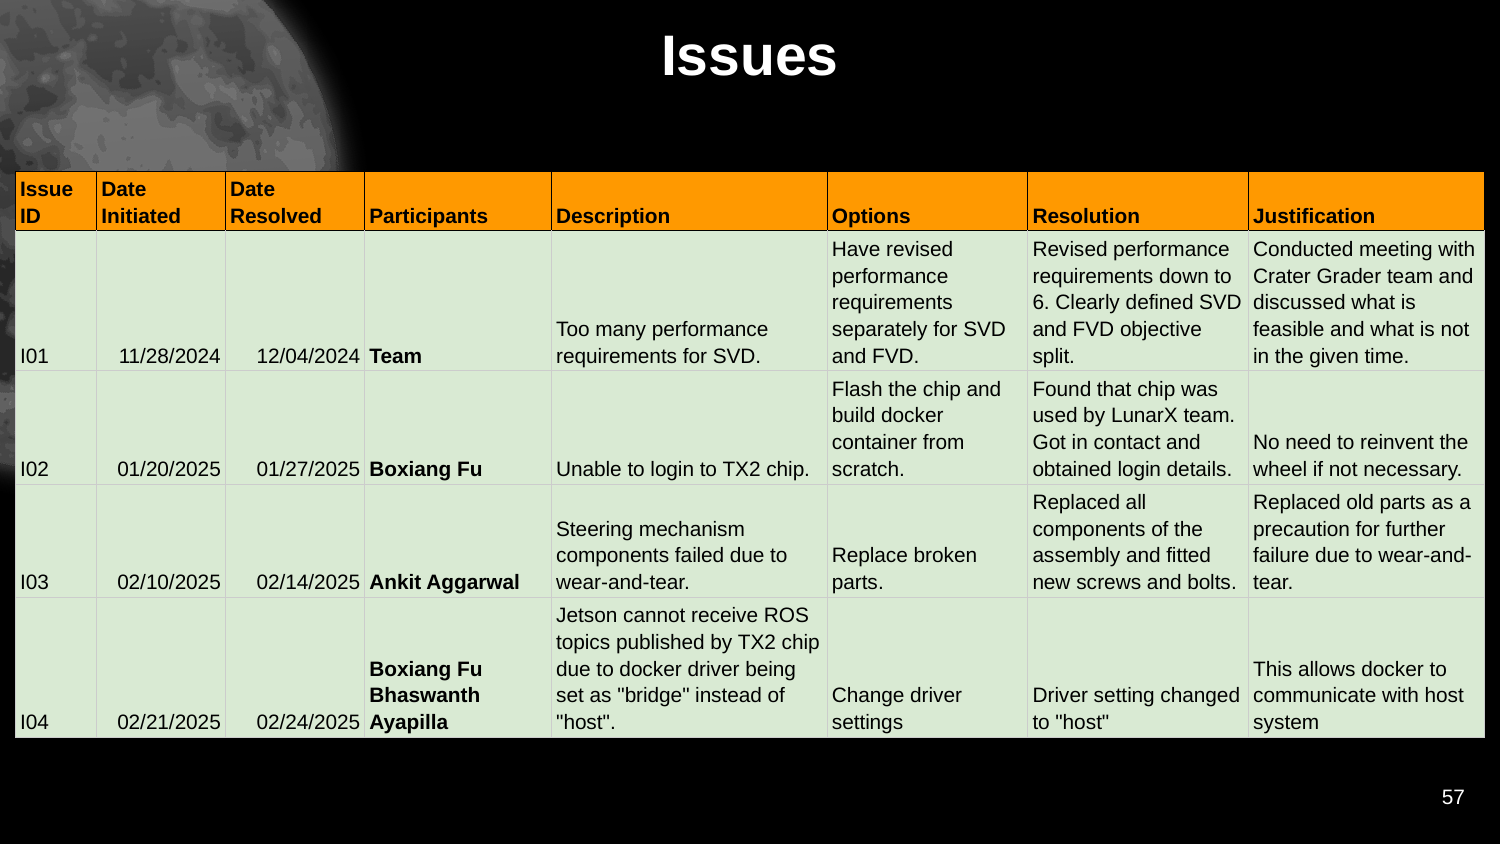

# Issues
| Issue ID | Date Initiated | Date Resolved | Participants | Description | Options | Resolution | Justification |
| --- | --- | --- | --- | --- | --- | --- | --- |
| I01 | 11/28/2024 | 12/04/2024 | Team | Too many performance requirements for SVD. | Have revised performance requirements separately for SVD and FVD. | Revised performance requirements down to 6. Clearly defined SVD and FVD objective split. | Conducted meeting with Crater Grader team and discussed what is feasible and what is not in the given time. |
| I02 | 01/20/2025 | 01/27/2025 | Boxiang Fu | Unable to login to TX2 chip. | Flash the chip and build docker container from scratch. | Found that chip was used by LunarX team. Got in contact and obtained login details. | No need to reinvent the wheel if not necessary. |
| I03 | 02/10/2025 | 02/14/2025 | Ankit Aggarwal | Steering mechanism components failed due to wear-and-tear. | Replace broken parts. | Replaced all components of the assembly and fitted new screws and bolts. | Replaced old parts as a precaution for further failure due to wear-and-tear. |
| I04 | 02/21/2025 | 02/24/2025 | Boxiang Fu Bhaswanth Ayapilla | Jetson cannot receive ROS topics published by TX2 chip due to docker driver being set as "bridge" instead of "host". | Change driver settings | Driver setting changed to "host" | This allows docker to communicate with host system |
57